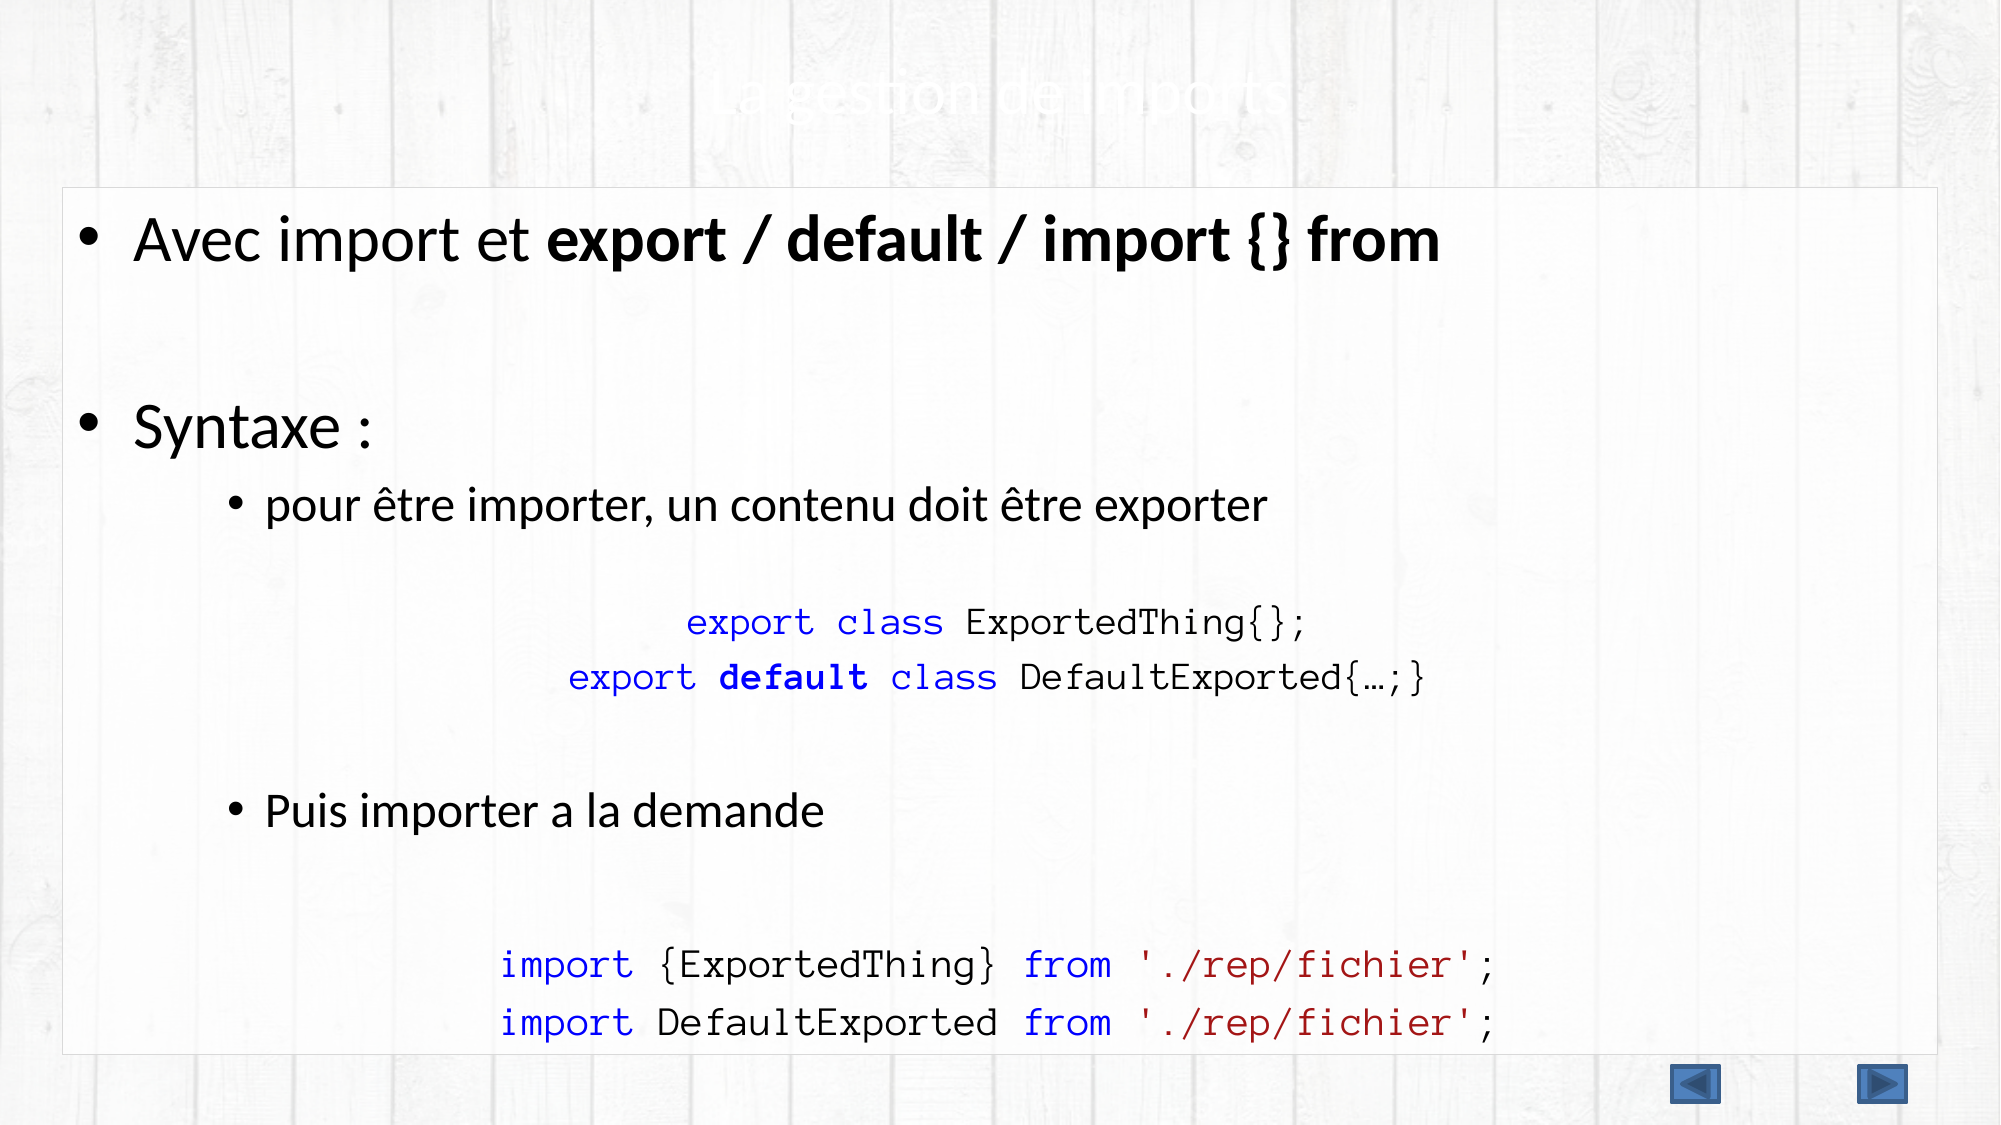

# La gestion de imports
Avec import et export / default / import {} from

Syntaxe :
pour être importer, un contenu doit être exporter

export class ExportedThing{};
export default class DefaultExported{…;}

Puis importer a la demande

import {ExportedThing} from './rep/fichier';
import DefaultExported from './rep/fichier';